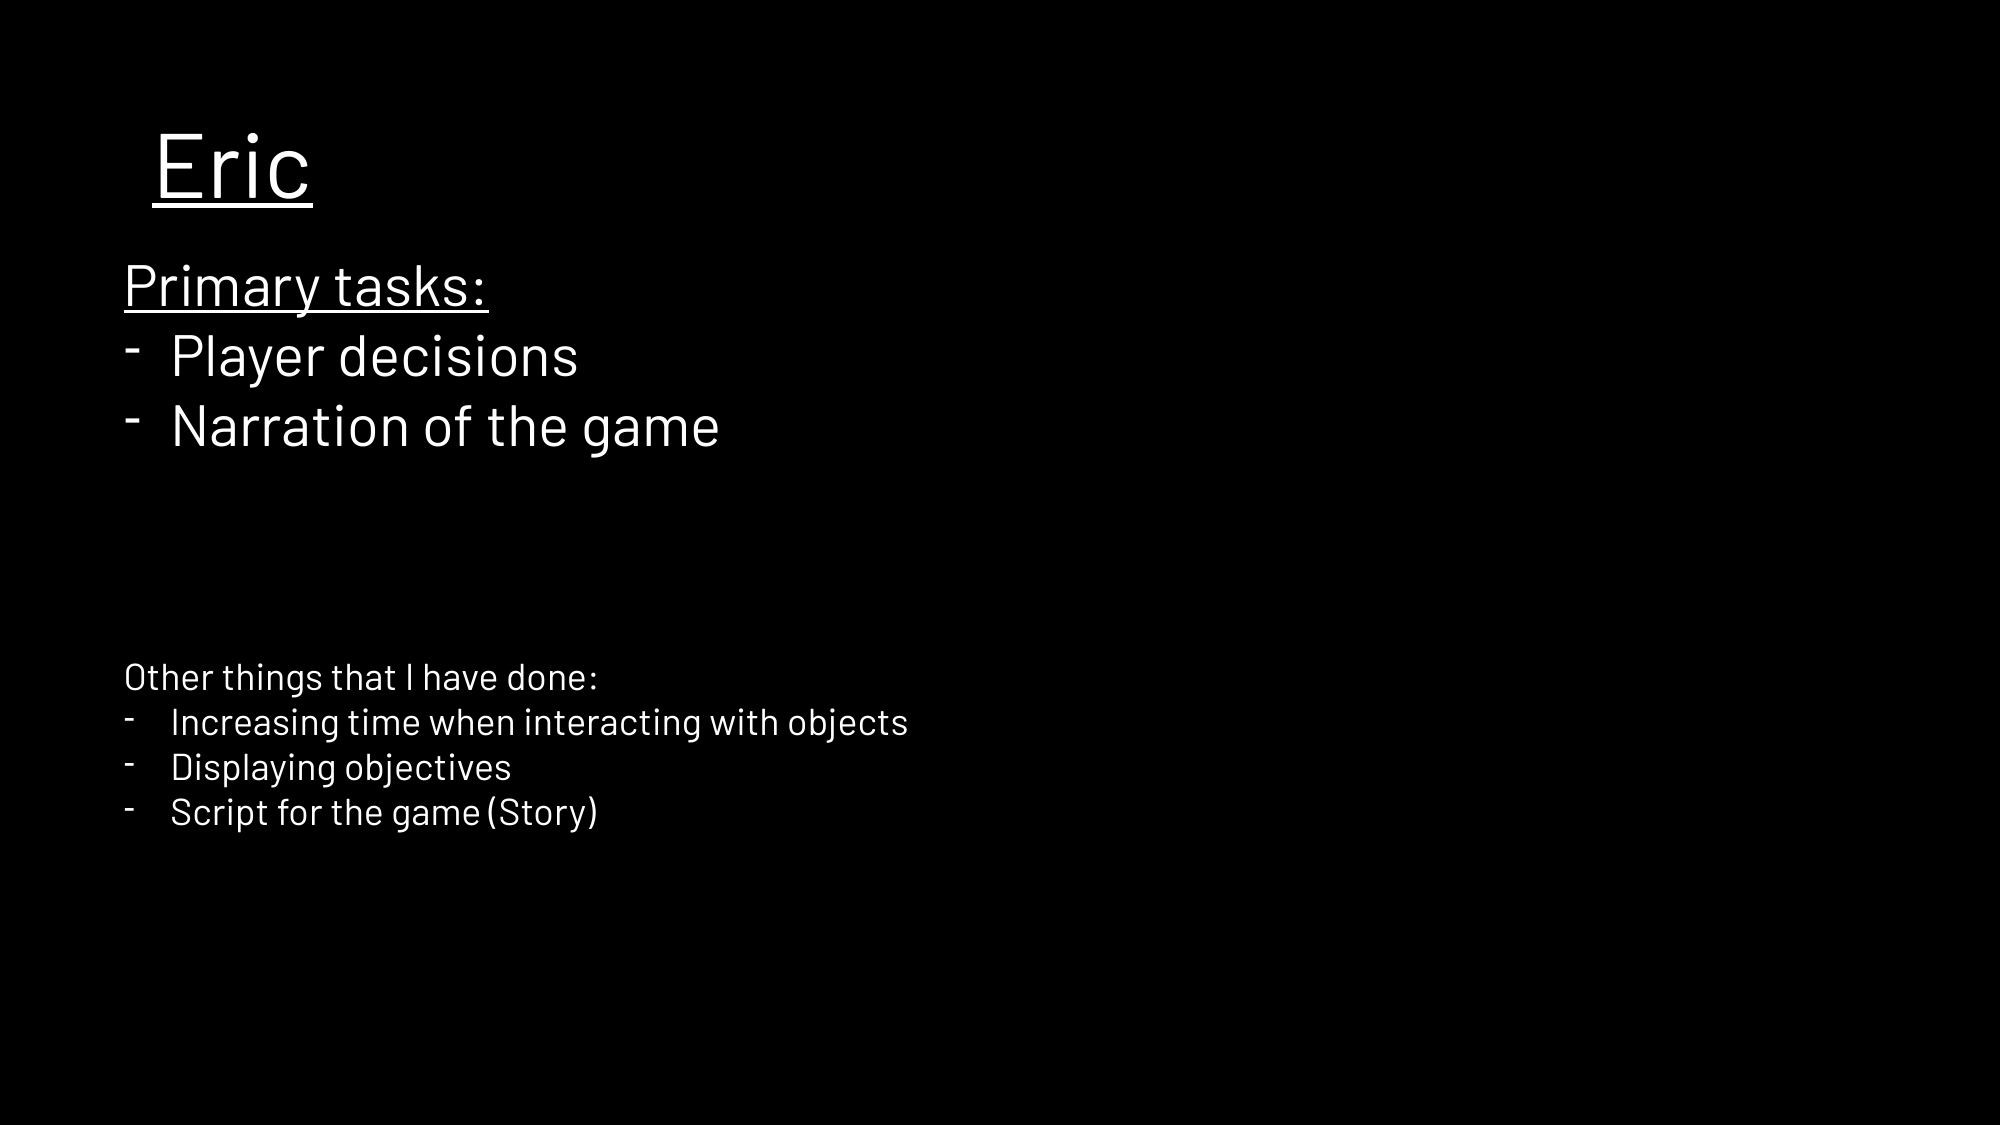

# Eric
Primary tasks:
Player decisions
Narration of the game

Other things that I have done:
Increasing time when interacting with objects
Displaying objectives
Script for the game (Story)